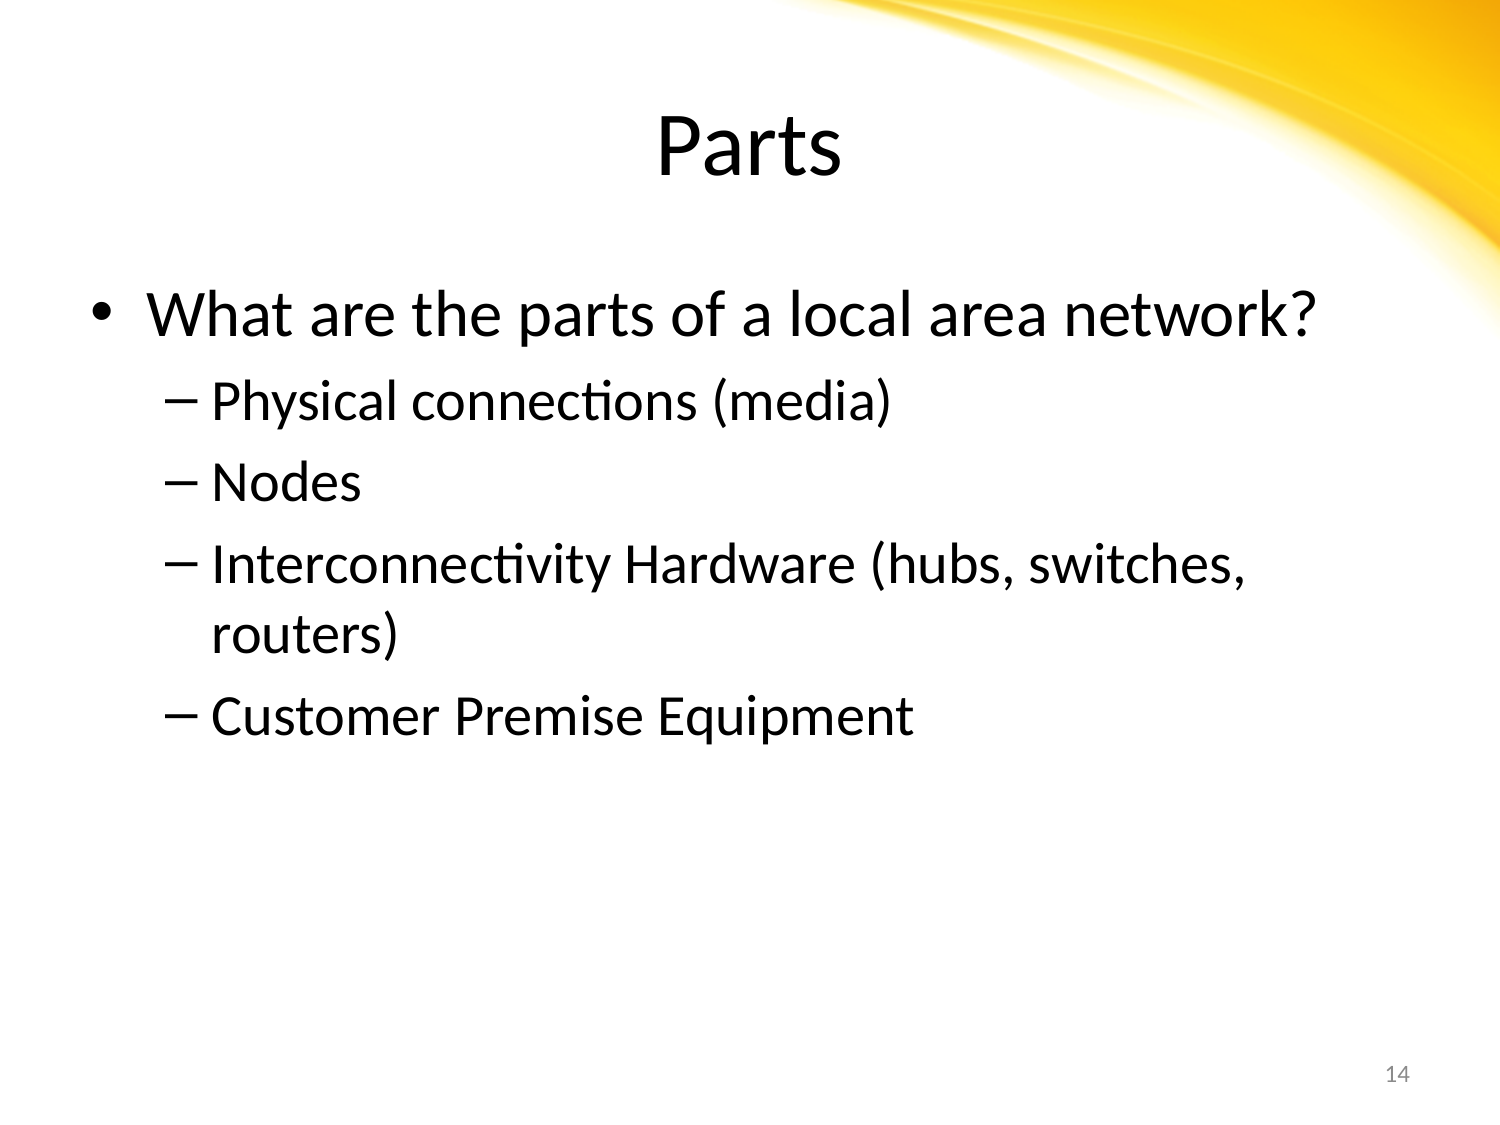

# Parts
What are the parts of a local area network?
Physical connections (media)
Nodes
Interconnectivity Hardware (hubs, switches, routers)
Customer Premise Equipment
14